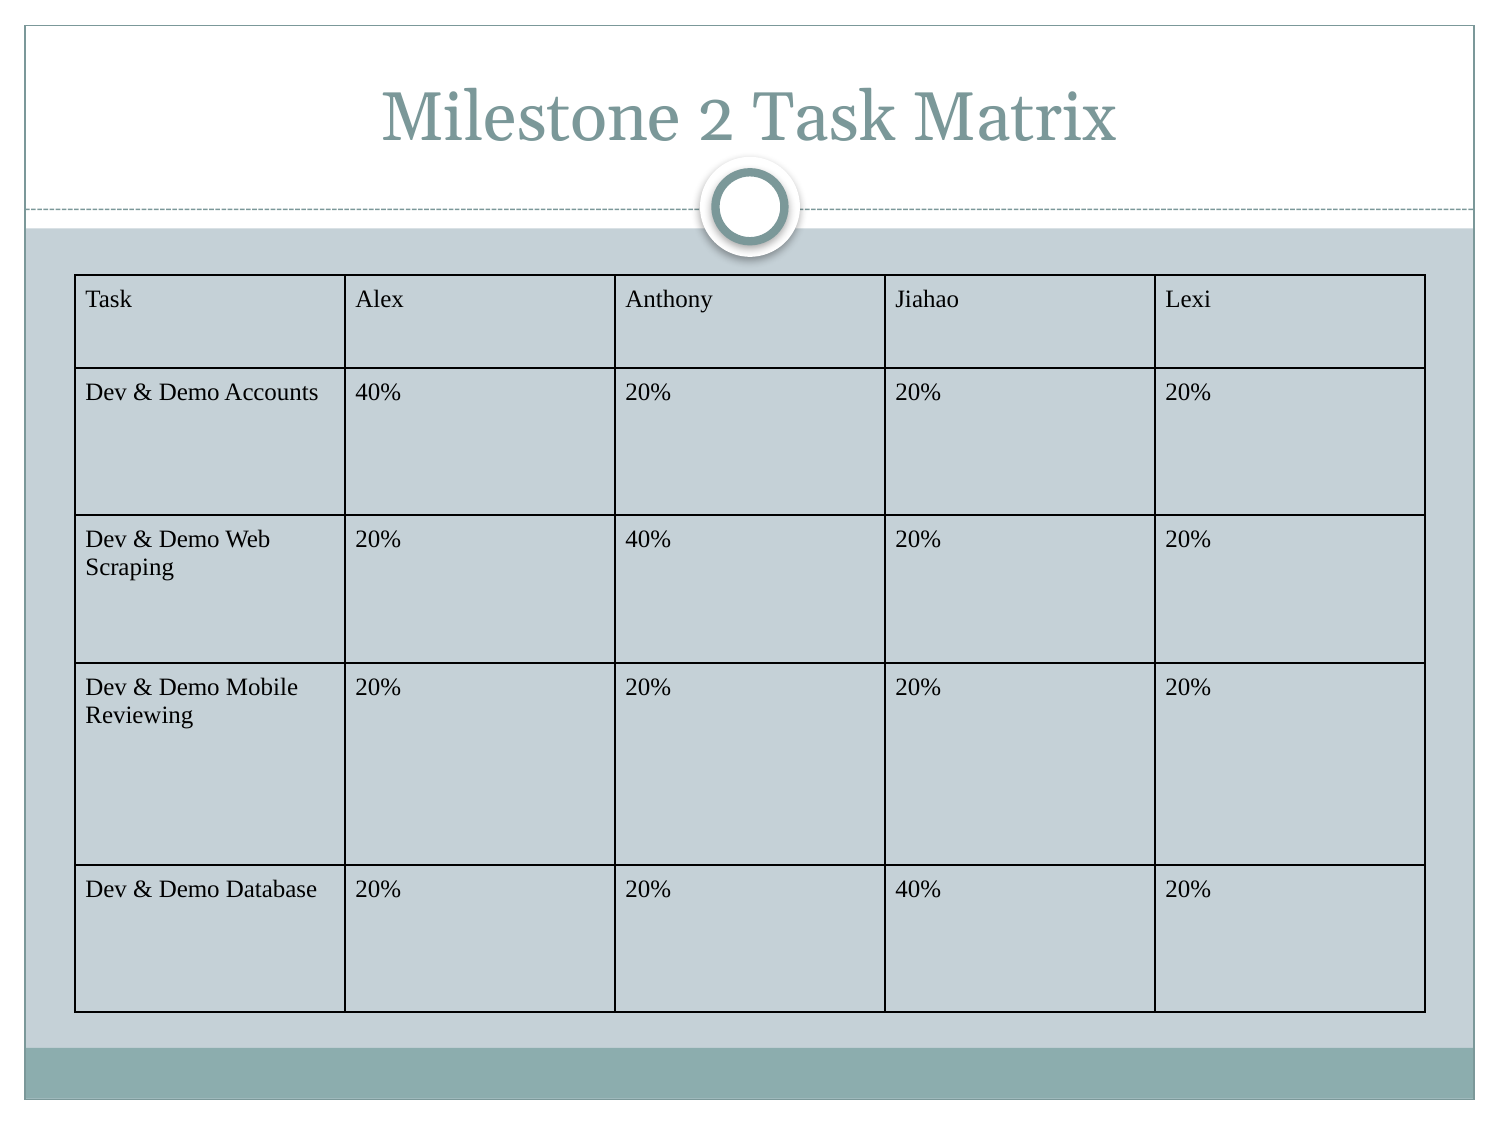

# Milestone 2 Task Matrix

| Task | Alex | Anthony | Jiahao | Lexi |
| --- | --- | --- | --- | --- |
| Dev & Demo Accounts | 40% | 20% | 20% | 20% |
| Dev & Demo Web Scraping | 20% | 40% | 20% | 20% |
| Dev & Demo Mobile Reviewing | 20% | 20% | 20% | 20% |
| Dev & Demo Database | 20% | 20% | 40% | 20% |